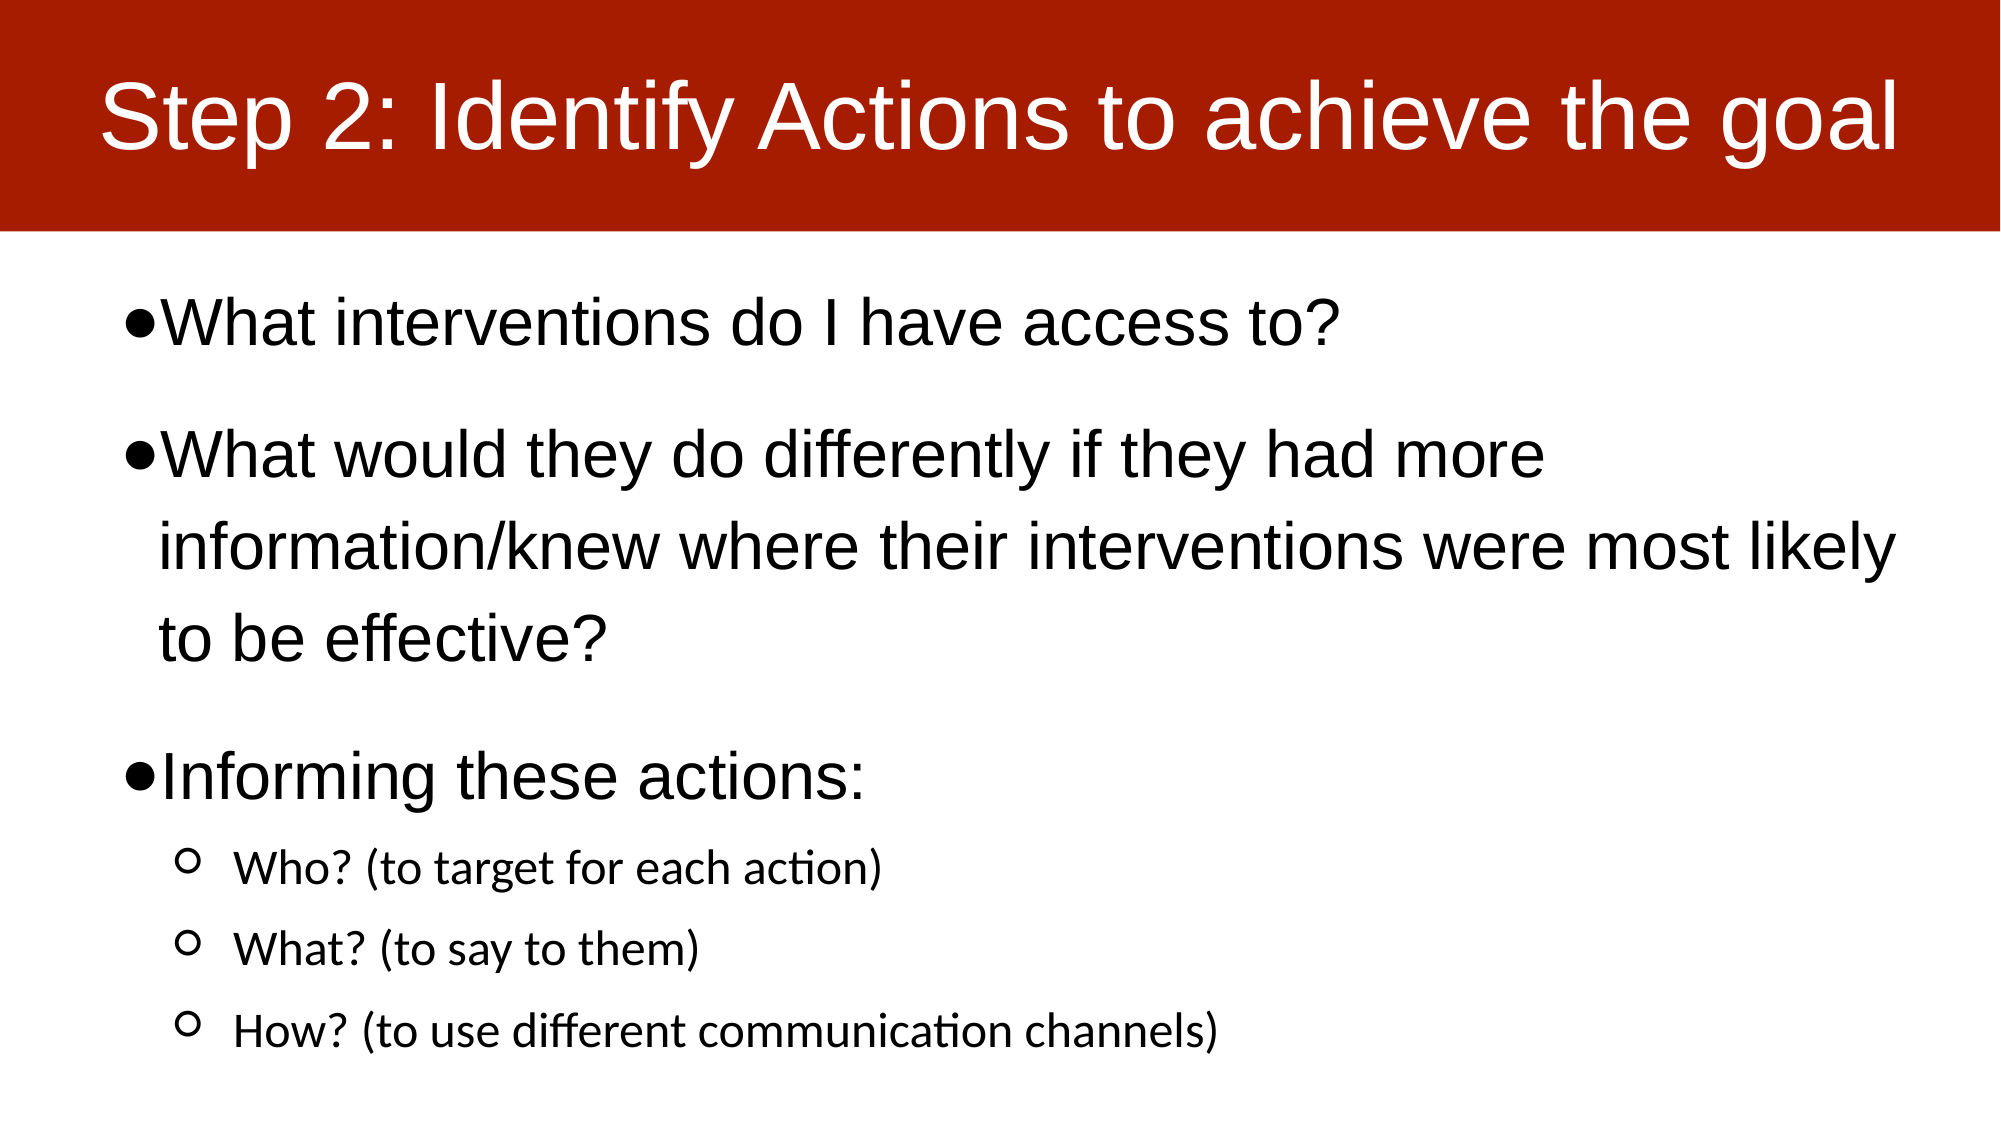

# Step 2: Identify Actions to achieve the goal
What interventions do I have access to?
What would they do differently if they had more information/knew where their interventions were most likely to be effective?

Informing these actions:
Who? (to target for each action)
What? (to say to them)
How? (to use different communication channels)